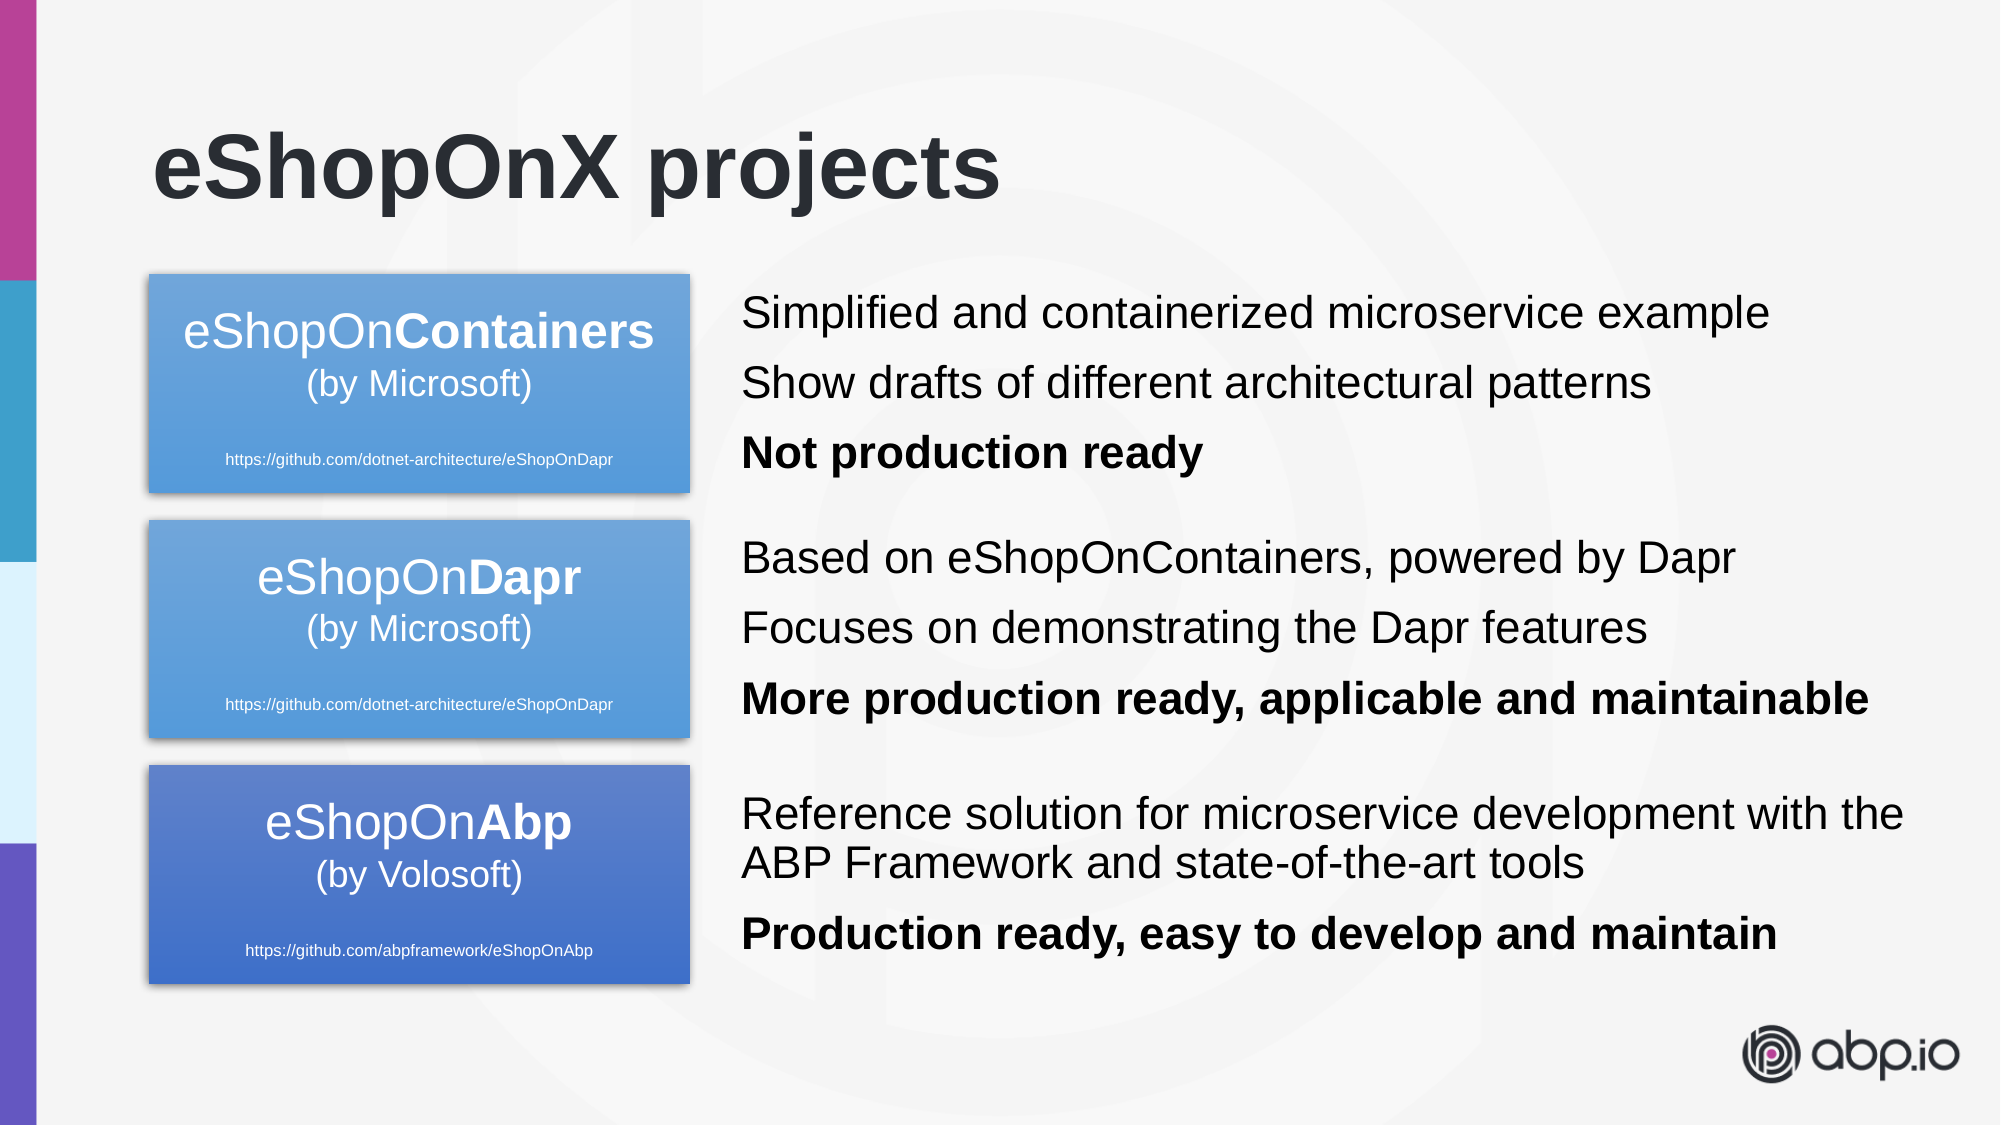

# eShopOnX projects
Simplified and containerized microservice example
Show drafts of different architectural patterns
Not production ready
eShopOnContainers
(by Microsoft)
https://github.com/dotnet-architecture/eShopOnDapr
eShopOnDapr
(by Microsoft)
https://github.com/dotnet-architecture/eShopOnDapr
Based on eShopOnContainers, powered by Dapr
Focuses on demonstrating the Dapr features
More production ready, applicable and maintainable
eShopOnAbp
(by Volosoft)
https://github.com/abpframework/eShopOnAbp
Reference solution for microservice development with the ABP Framework and state-of-the-art tools
Production ready, easy to develop and maintain